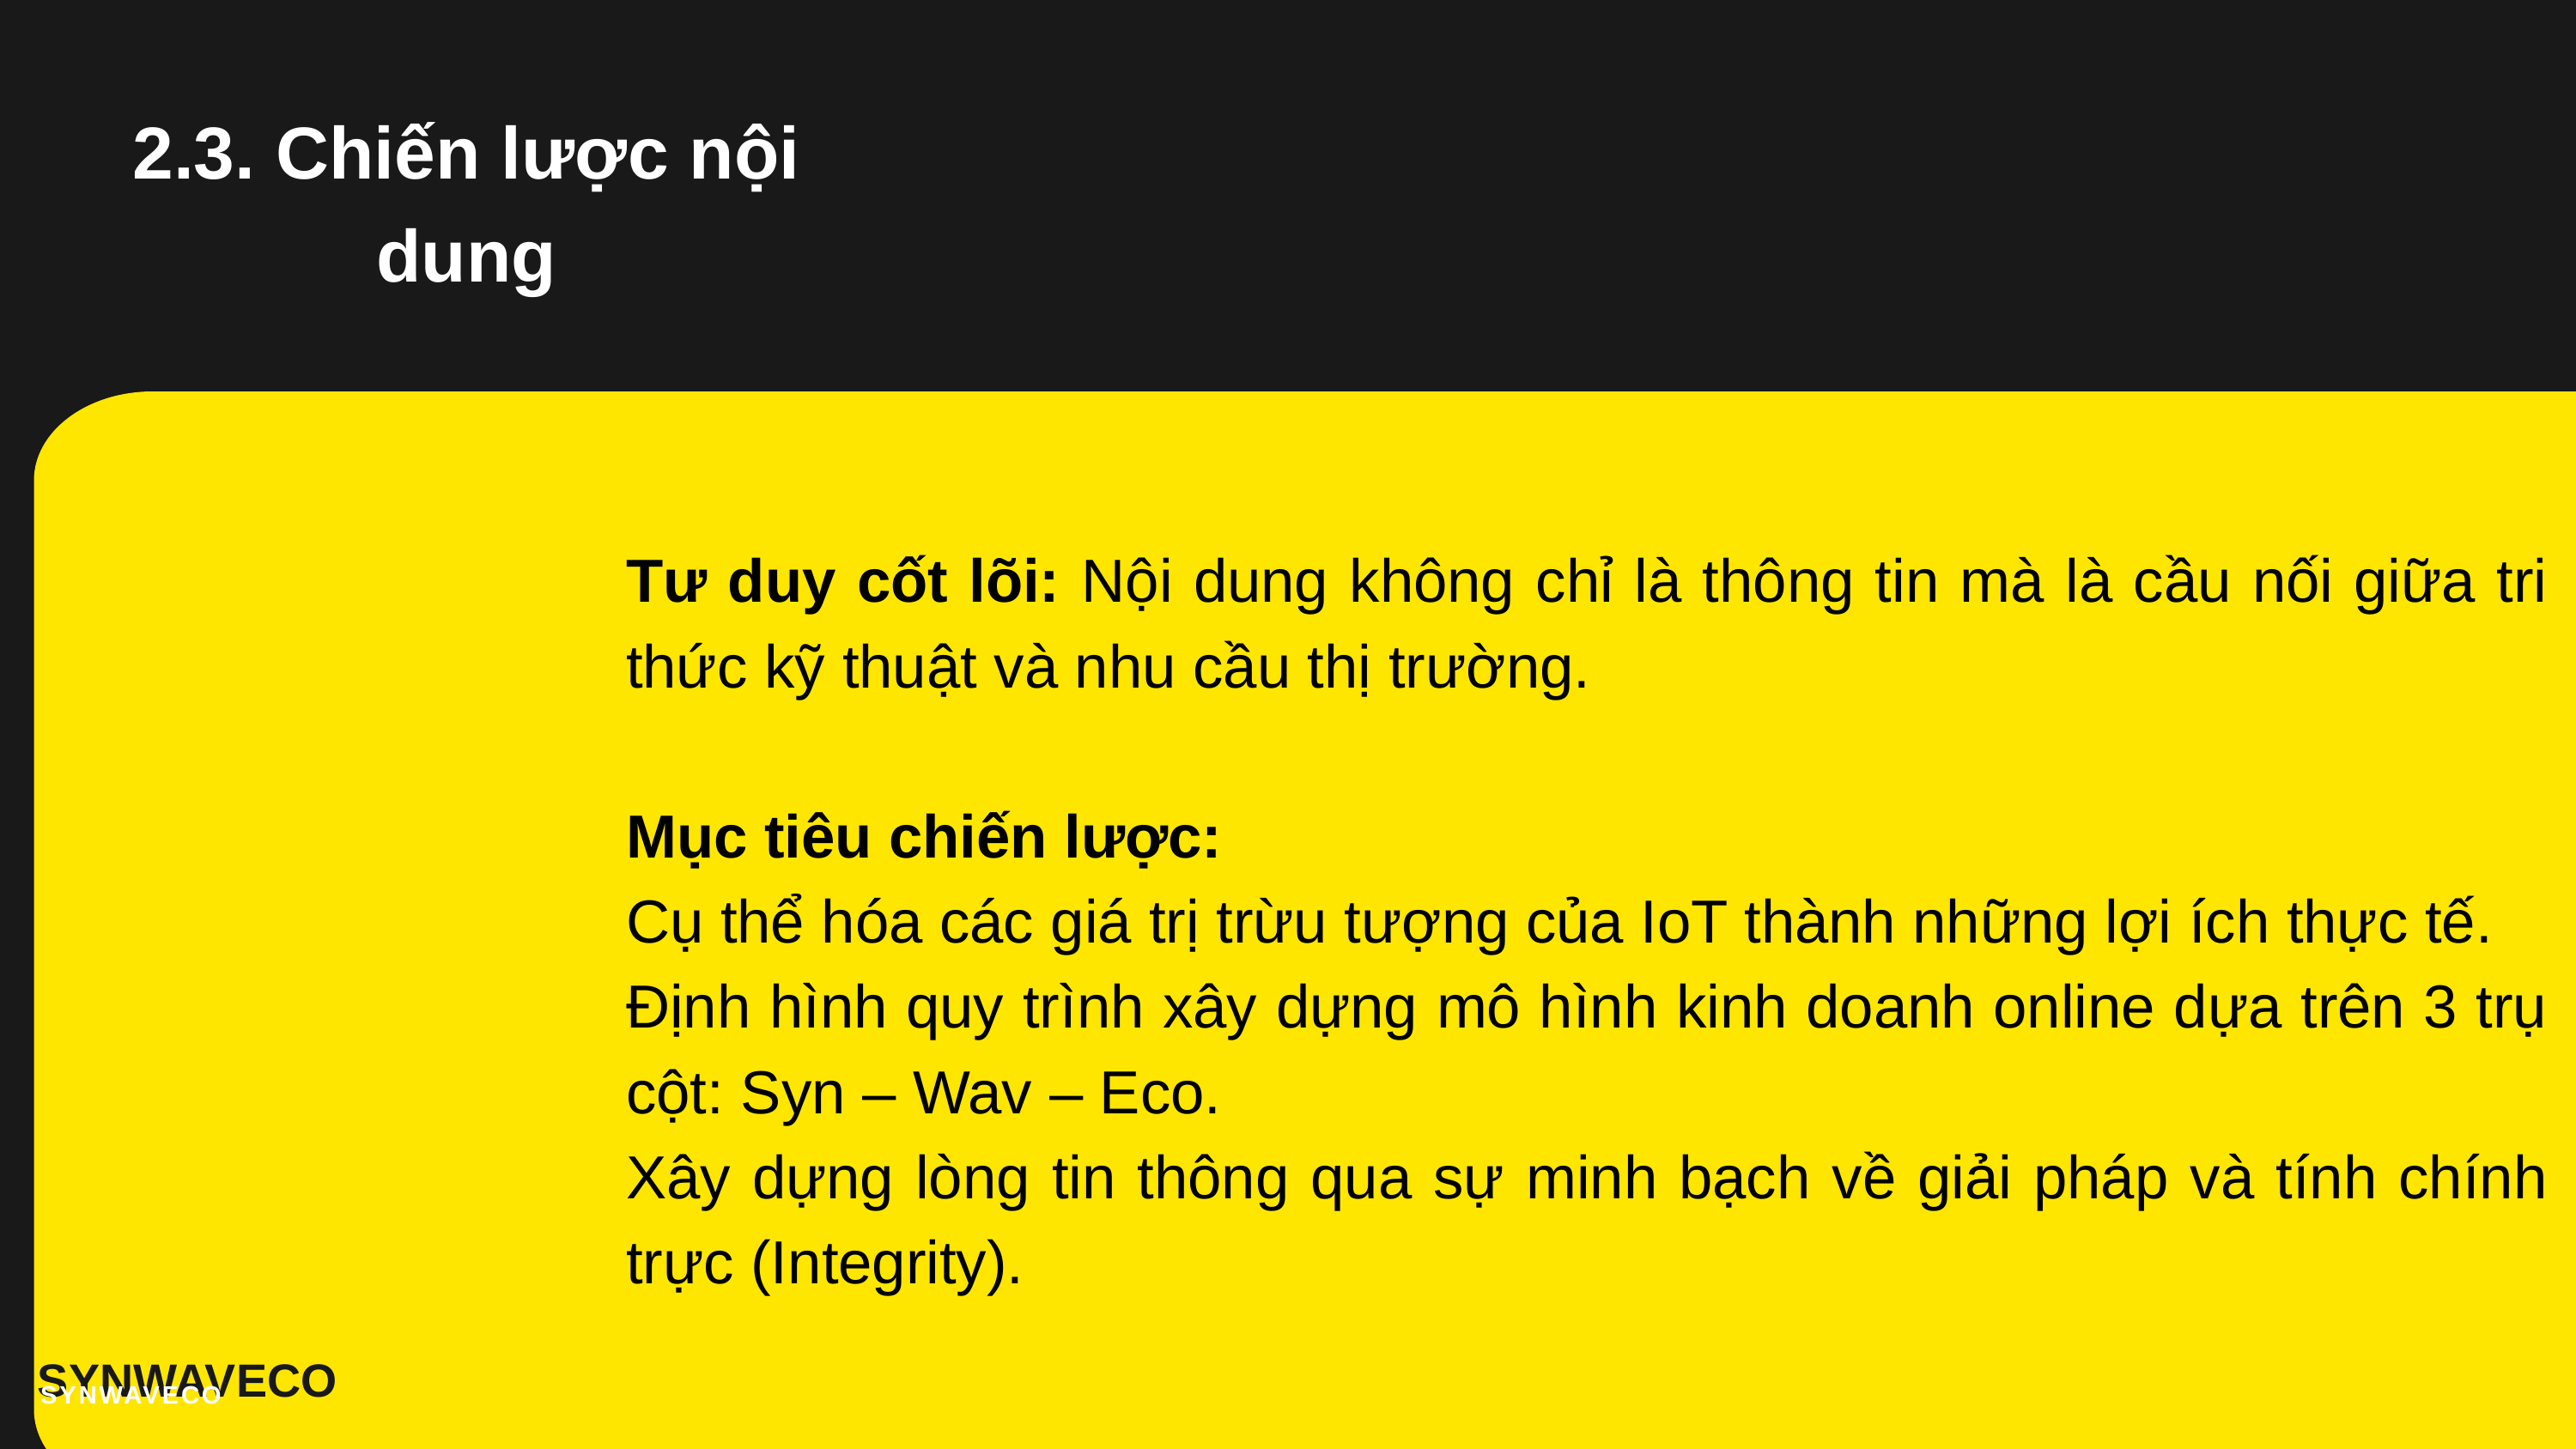

2.3. Chiến lược nội dung

Tư duy cốt lõi: Nội dung không chỉ là thông tin mà là cầu nối giữa tri thức kỹ thuật và nhu cầu thị trường.

Mục tiêu chiến lược:
Cụ thể hóa các giá trị trừu tượng của IoT thành những lợi ích thực tế.
Định hình quy trình xây dựng mô hình kinh doanh online dựa trên 3 trụ cột: Syn – Wav – Eco.
Xây dựng lòng tin thông qua sự minh bạch về giải pháp và tính chính trực (Integrity).

SYNWAVECO
SYNWAVECO